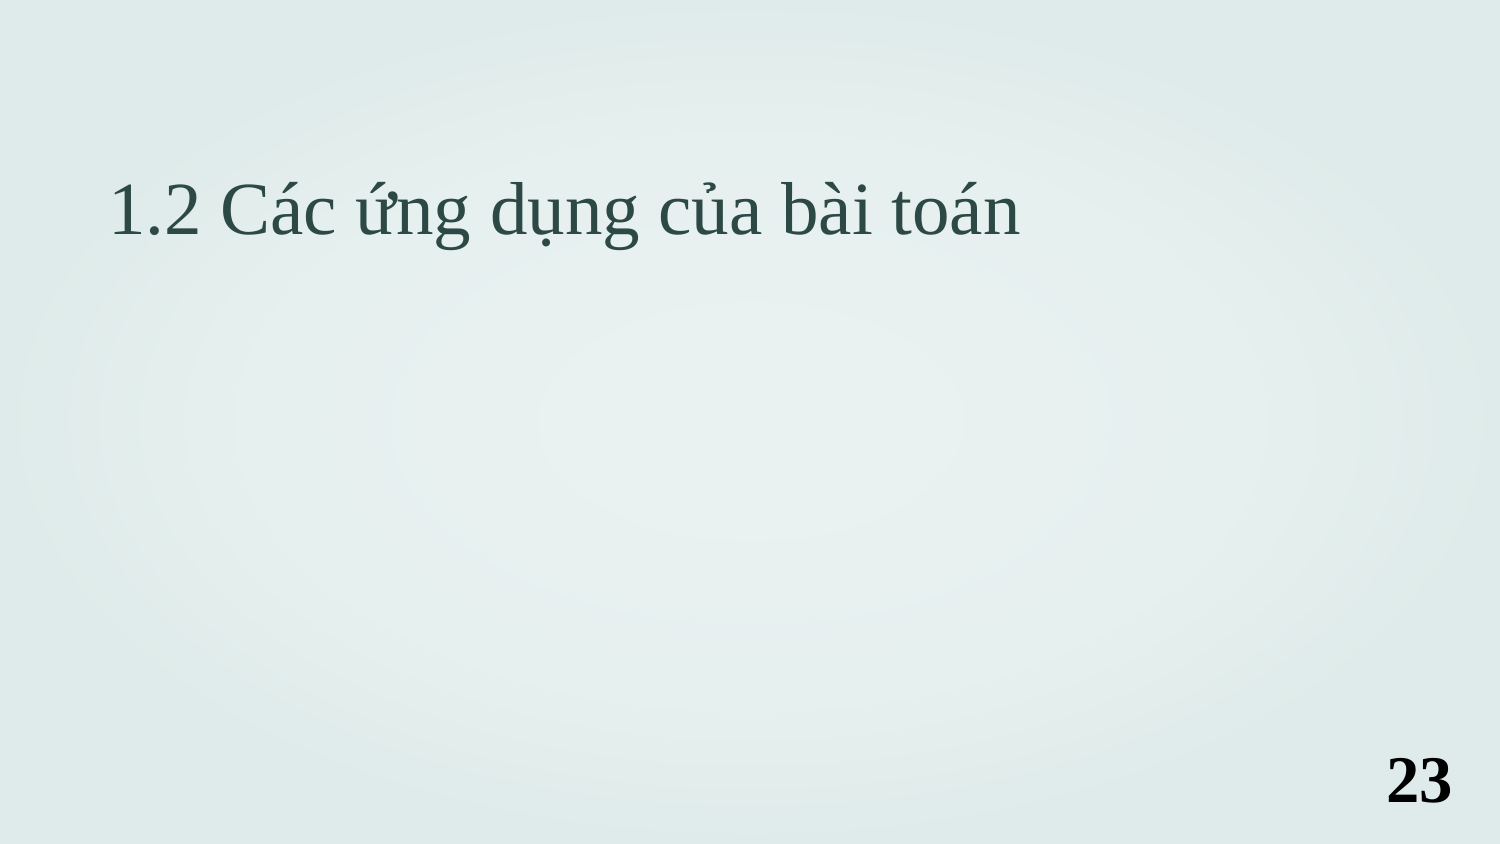

1.2 Các ứng dụng của bài toán
23